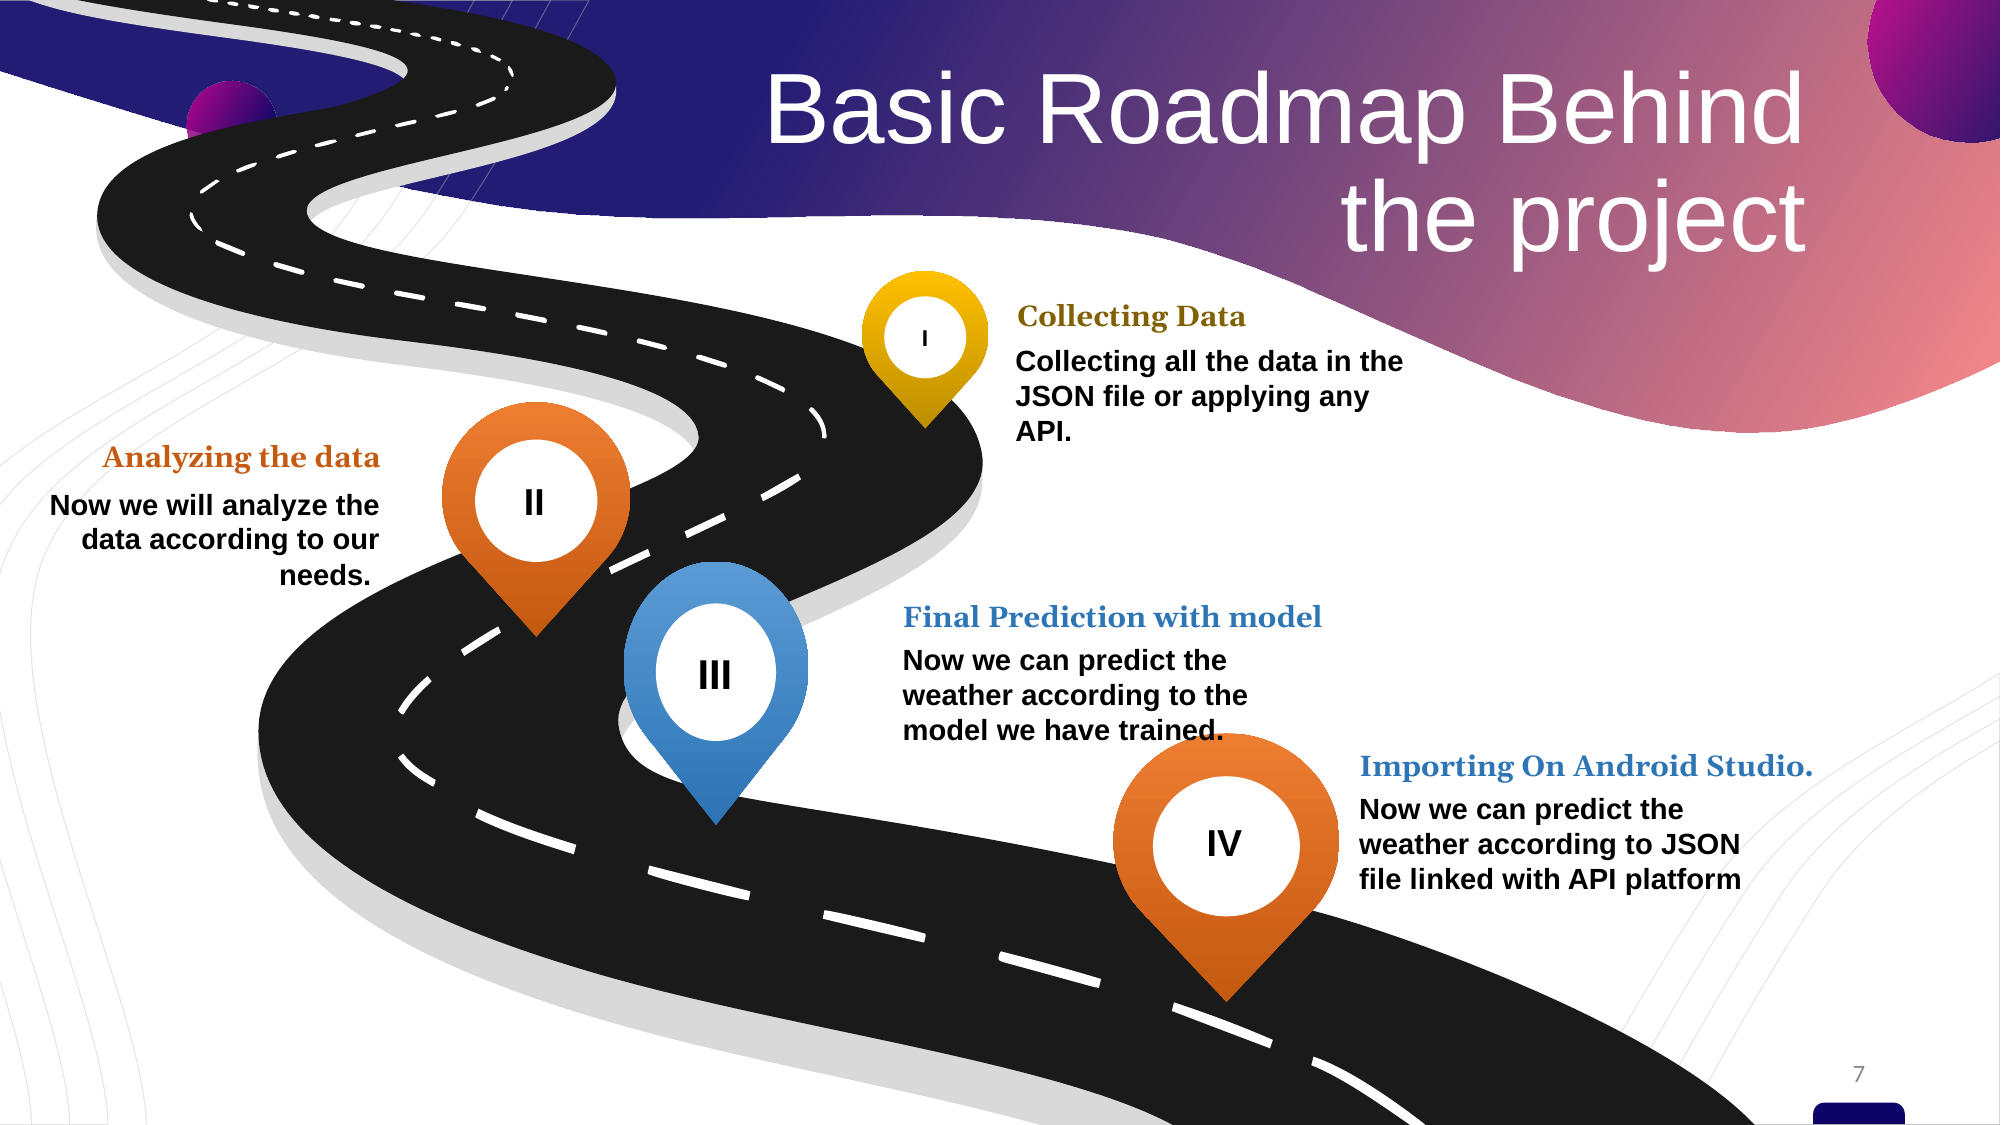

# Basic Roadmap Behind the project

I
Collecting Data
Collecting all the data in the JSON file or applying any API.

II
Analyzing the data
Now we will analyze the data according to our needs.

III
Final Prediction with model
Now we can predict the weather according to the model we have trained.

IV
Importing On Android Studio.
Now we can predict the weather according to JSON file linked with API platform
7